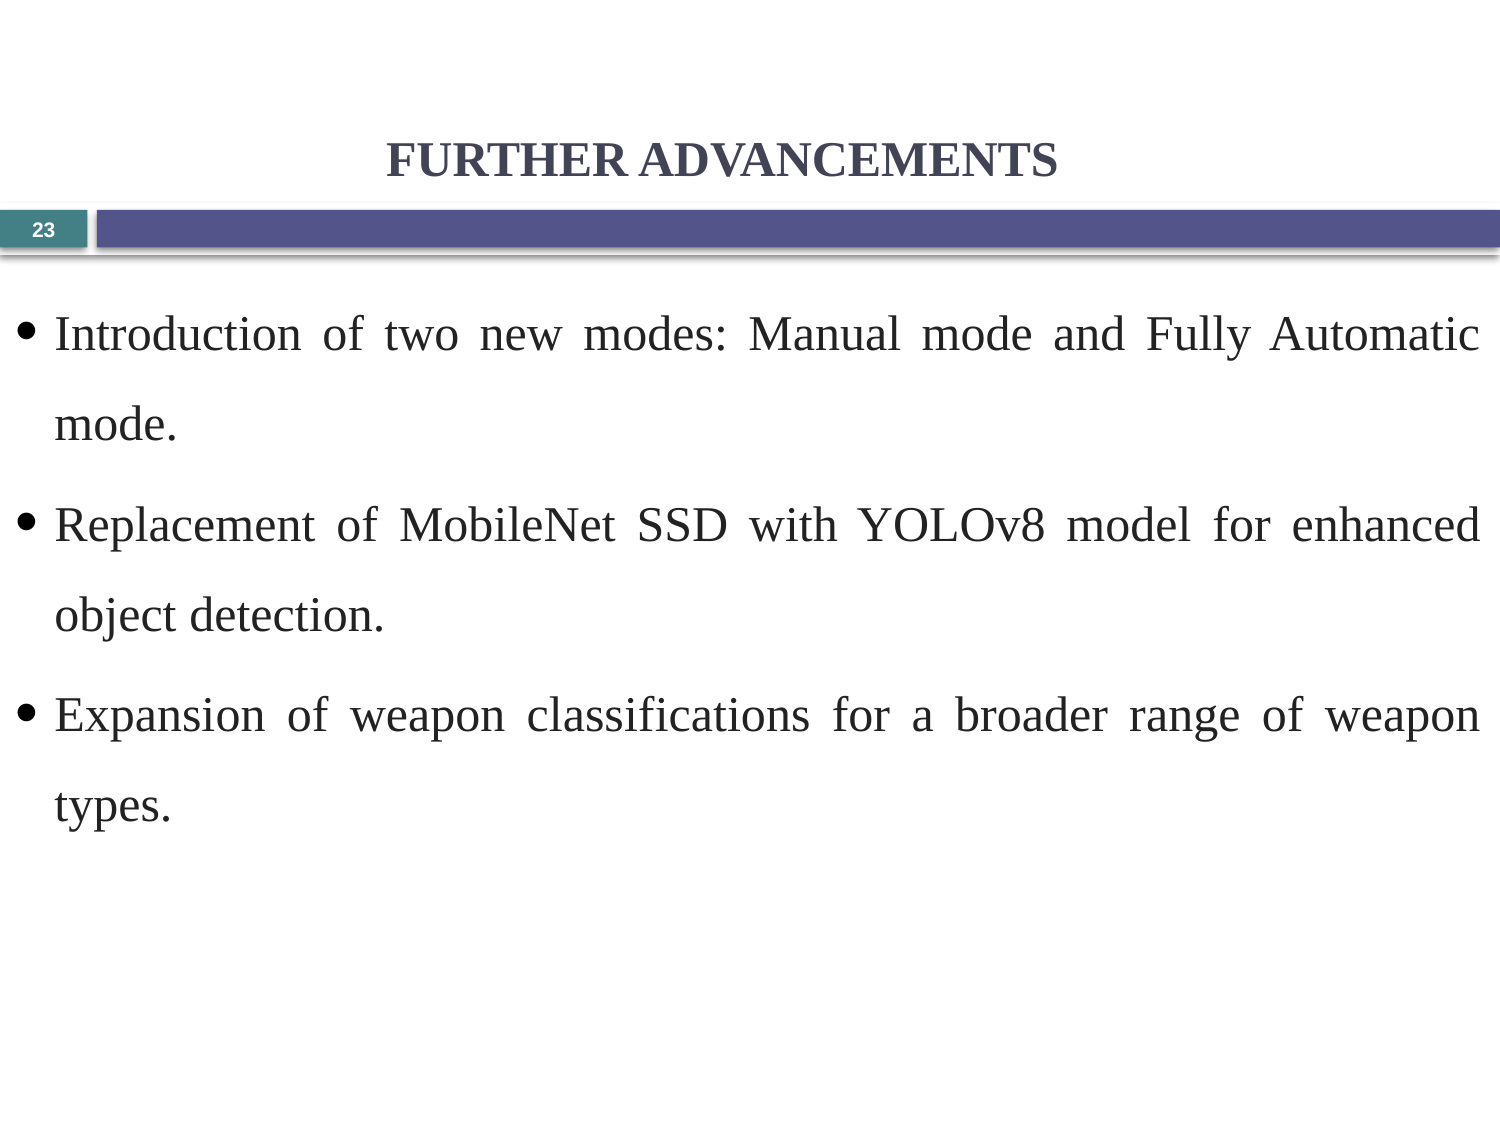

# FURTHER ADVANCEMENTS
23
Introduction of two new modes: Manual mode and Fully Automatic mode.
Replacement of MobileNet SSD with YOLOv8 model for enhanced object detection.
Expansion of weapon classifications for a broader range of weapon types.